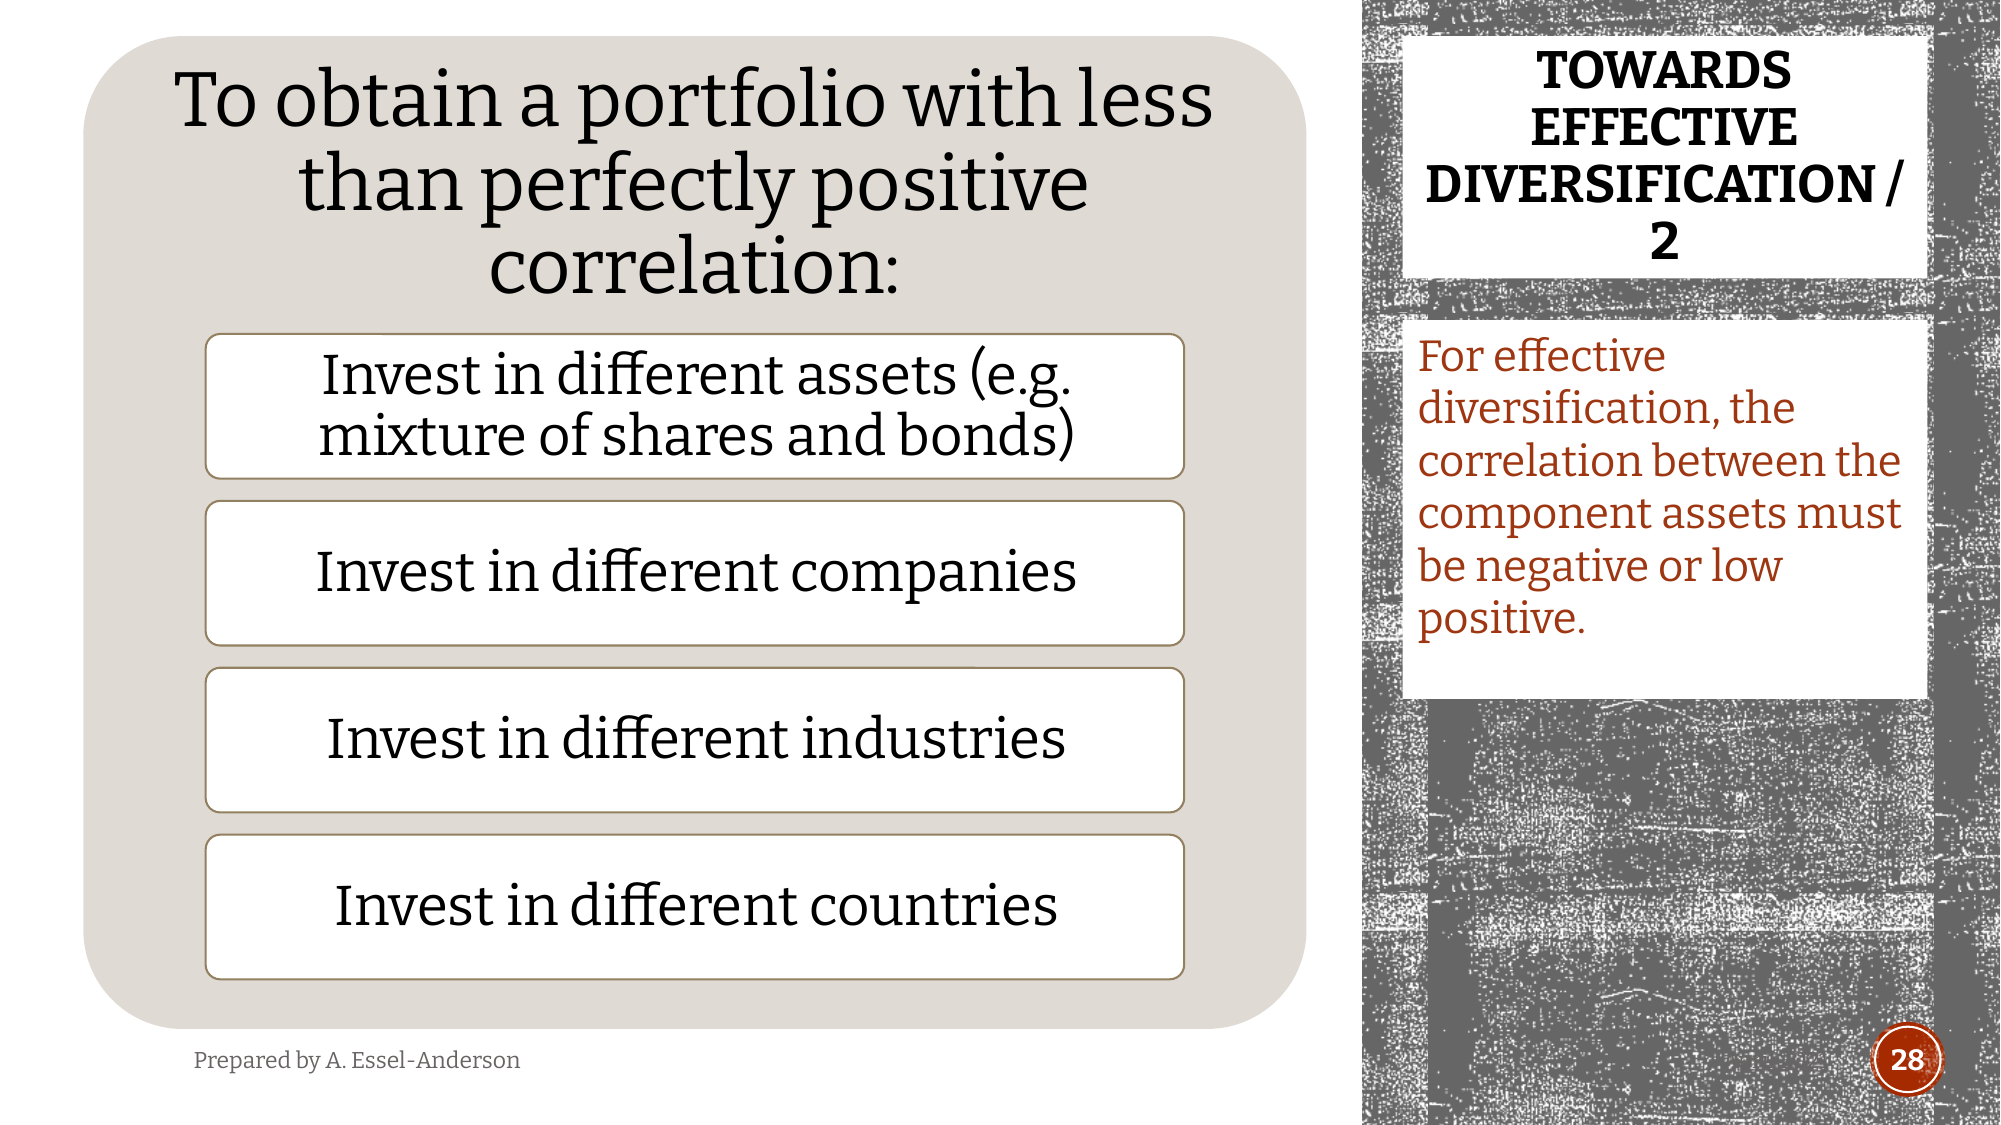

To obtain a portfolio with less than perfectly positive correlation:
Invest in different assets (e.g. mixture of shares and bonds)
Invest in different companies
Invest in different industries
Invest in different countries
# Towards effective diversification /2
For effective diversification, the correlation between the component assets must be negative or low positive.
Prepared by A. Essel-Anderson
April 2021
28